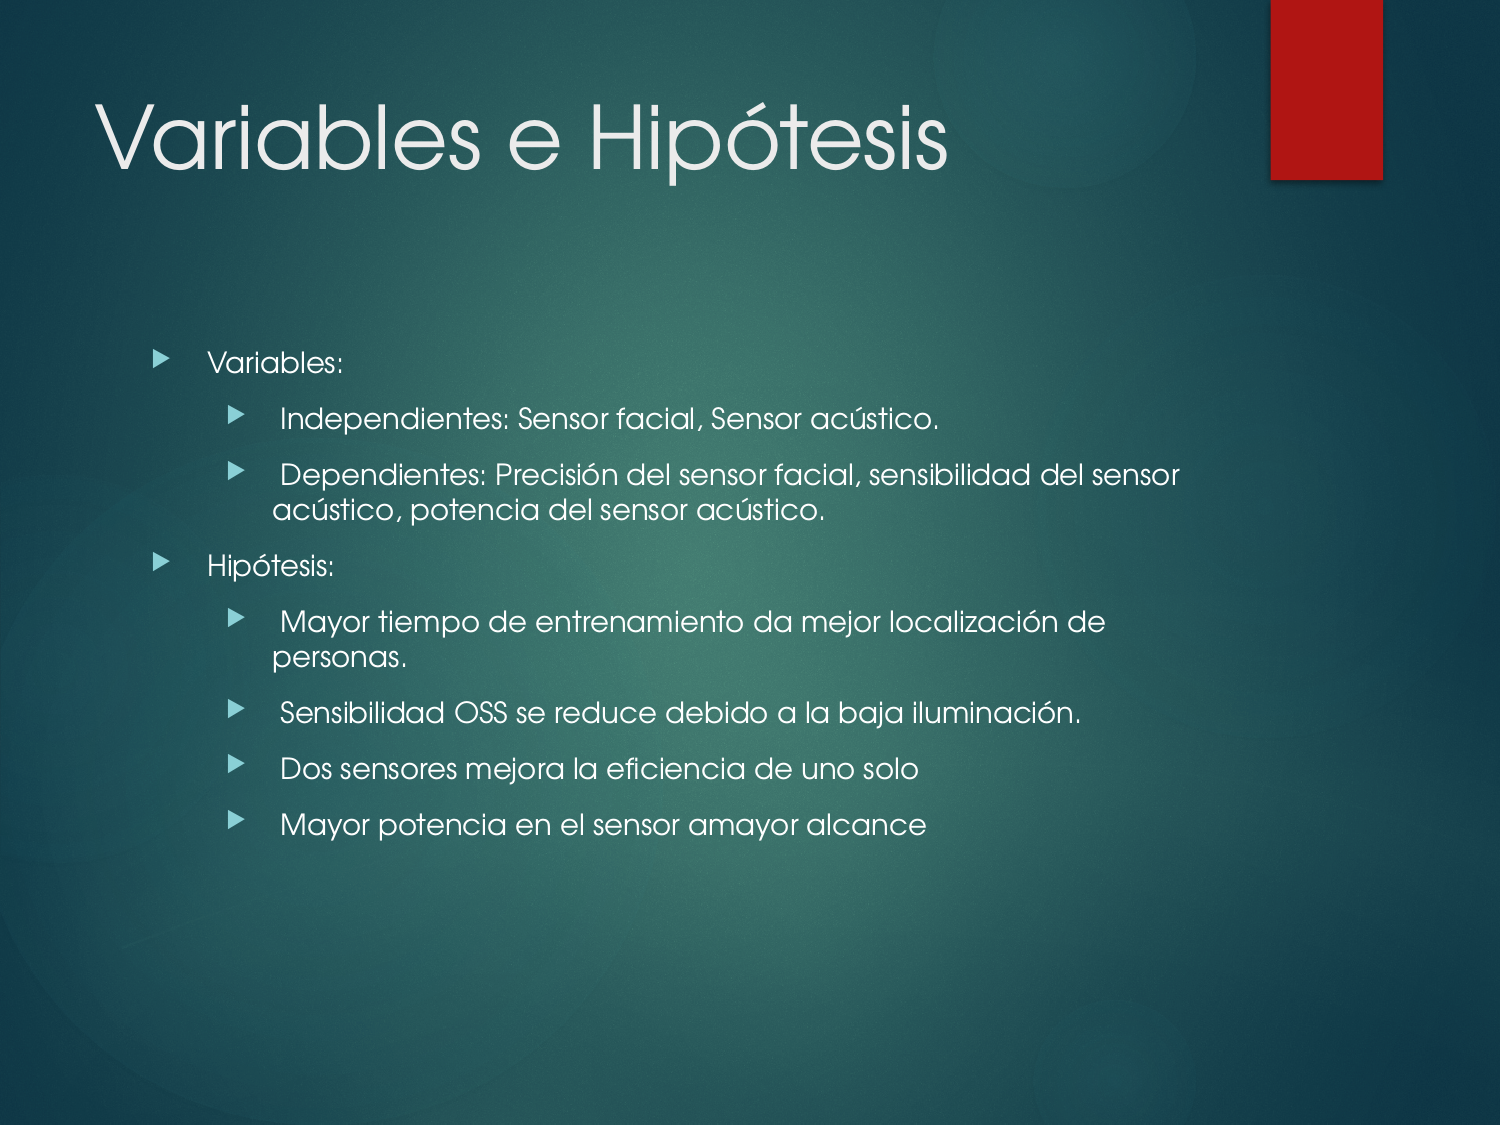

# Variables e Hipótesis
Variables:
 Independientes: Sensor facial, Sensor acústico.
 Dependientes: Precisión del sensor facial, sensibilidad del sensor acústico, potencia del sensor acústico.
Hipótesis:
 Mayor tiempo de entrenamiento da mejor localización de personas.
 Sensibilidad OSS se reduce debido a la baja iluminación.
 Dos sensores mejora la eficiencia de uno solo
 Mayor potencia en el sensor amayor alcance